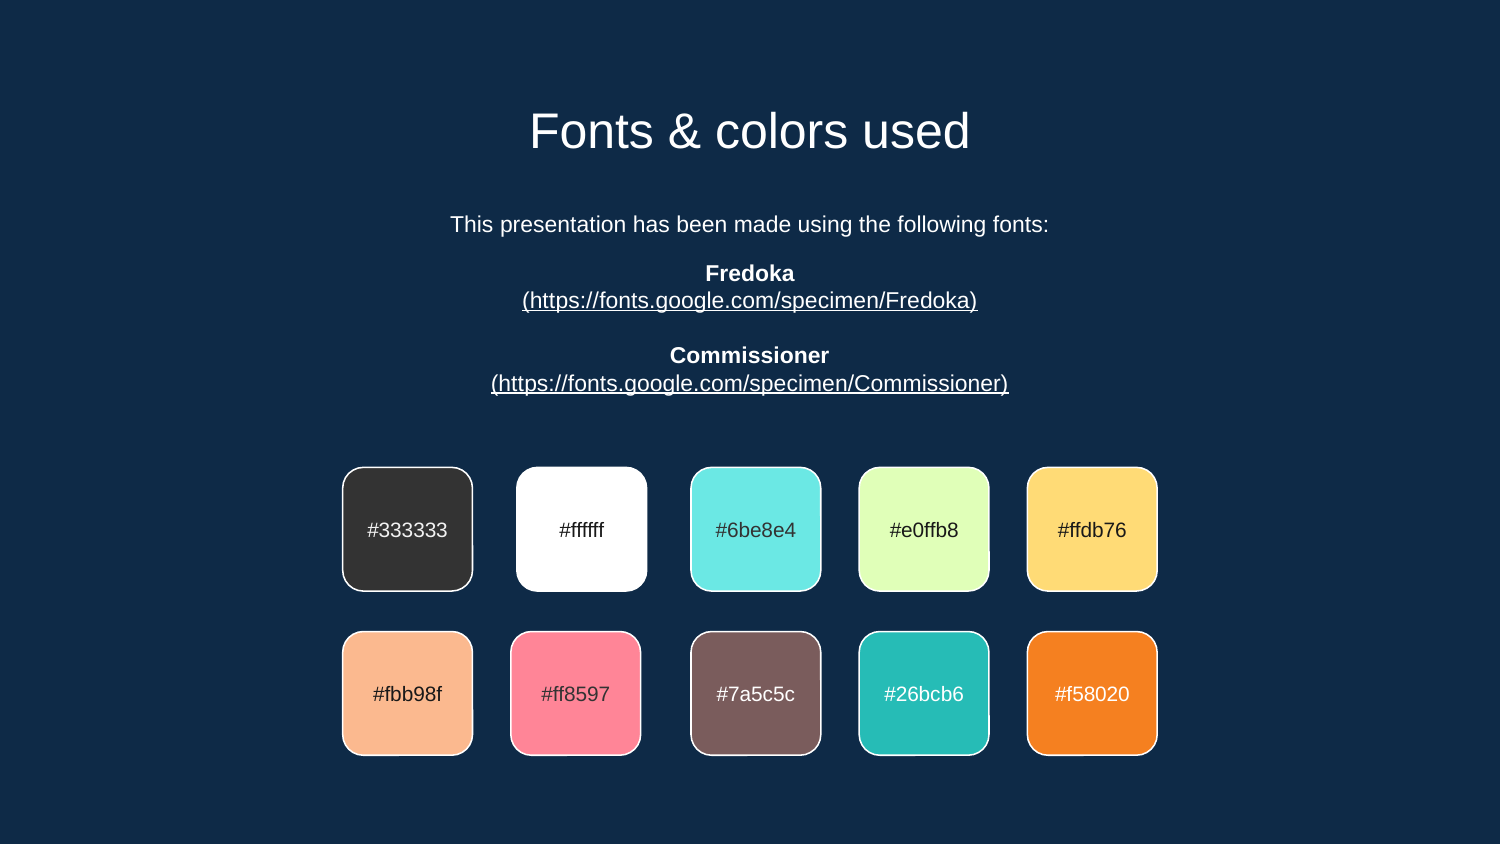

# Fonts & colors used
This presentation has been made using the following fonts:
Fredoka
(https://fonts.google.com/specimen/Fredoka)

Commissioner
(https://fonts.google.com/specimen/Commissioner)

#333333
#ffffff
#6be8e4
#e0ffb8
#ffdb76

#fbb98f
#ff8597
#7a5c5c
#26bcb6
#f58020